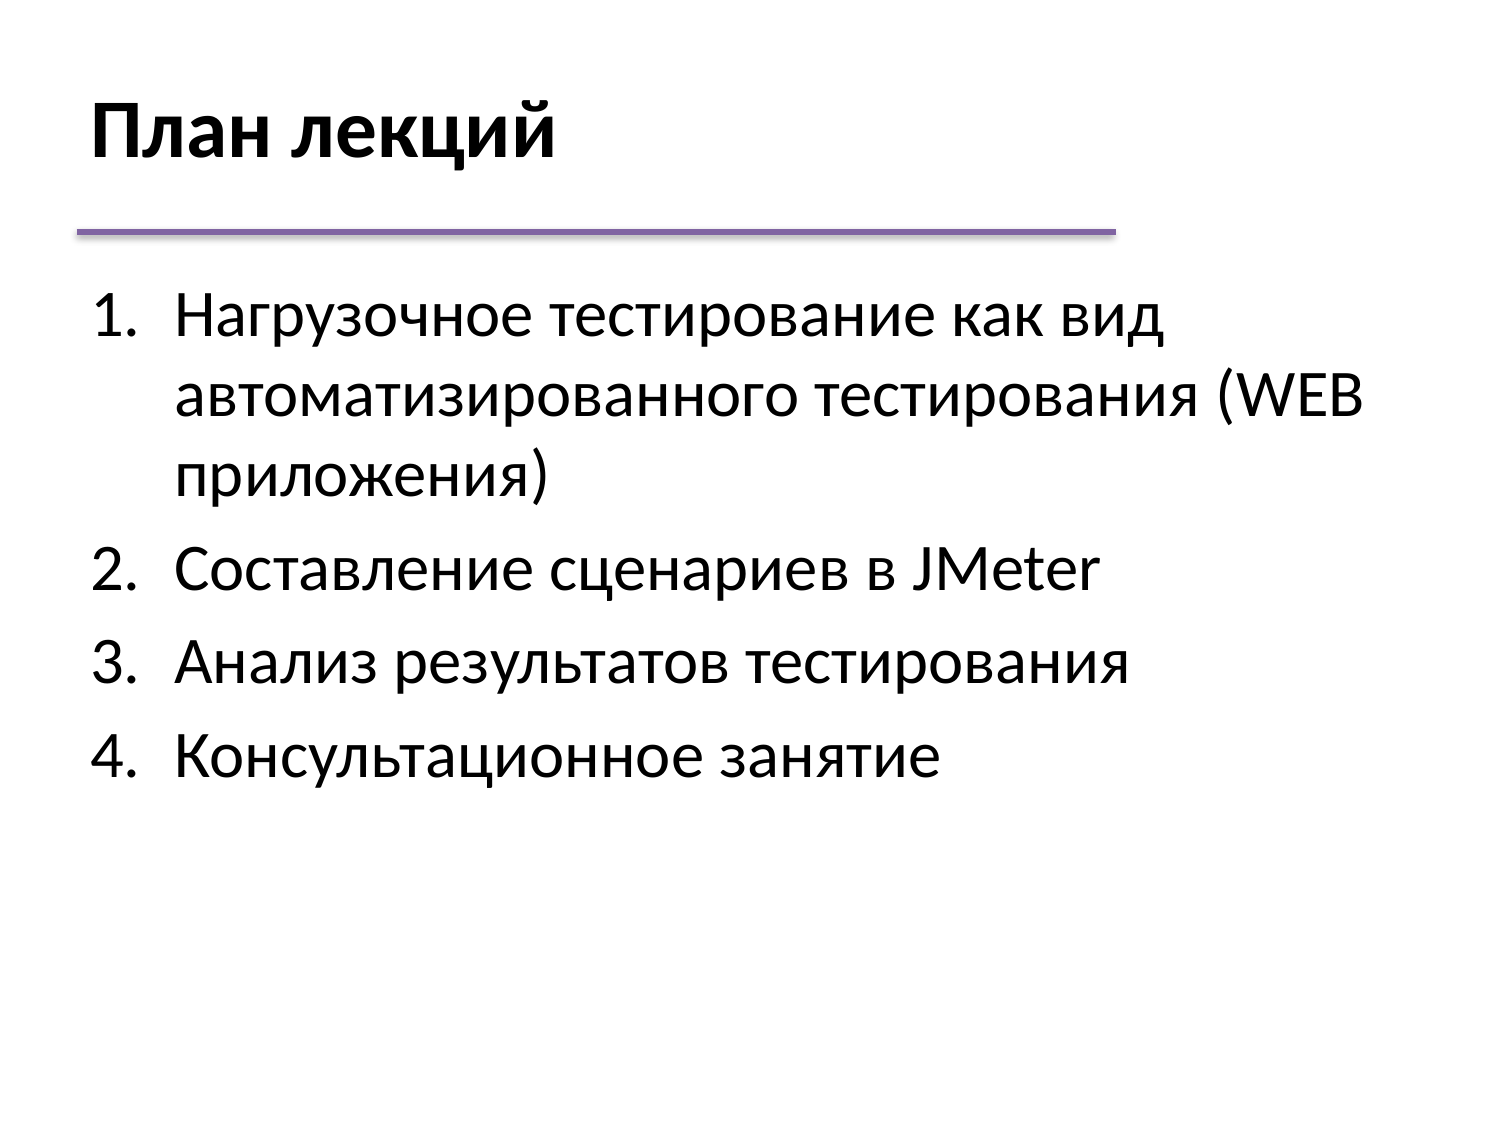

# План лекций
Нагрузочное тестирование как вид автоматизированного тестирования (WEB приложения)
Составление сценариев в JMeter
Анализ результатов тестирования
Консультационное занятие